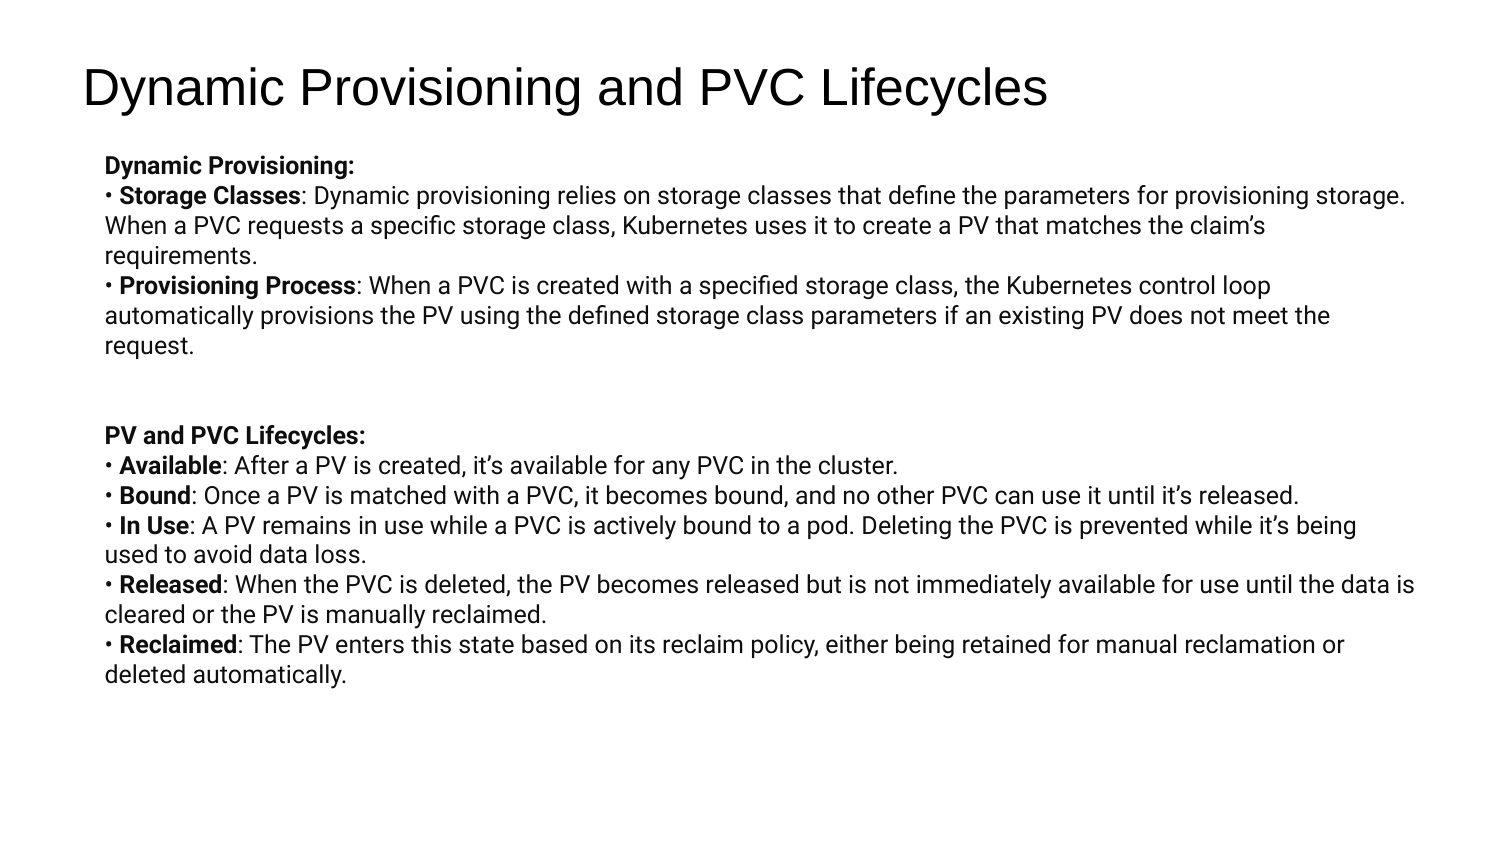

# Dynamic Provisioning and PVC Lifecycles
Dynamic Provisioning:
• Storage Classes: Dynamic provisioning relies on storage classes that define the parameters for provisioning storage. When a PVC requests a specific storage class, Kubernetes uses it to create a PV that matches the claim’s requirements.
• Provisioning Process: When a PVC is created with a specified storage class, the Kubernetes control loop automatically provisions the PV using the defined storage class parameters if an existing PV does not meet the request.

PV and PVC Lifecycles:
• Available: After a PV is created, it’s available for any PVC in the cluster.
• Bound: Once a PV is matched with a PVC, it becomes bound, and no other PVC can use it until it’s released.
• In Use: A PV remains in use while a PVC is actively bound to a pod. Deleting the PVC is prevented while it’s being used to avoid data loss.
• Released: When the PVC is deleted, the PV becomes released but is not immediately available for use until the data is cleared or the PV is manually reclaimed.
• Reclaimed: The PV enters this state based on its reclaim policy, either being retained for manual reclamation or deleted automatically.